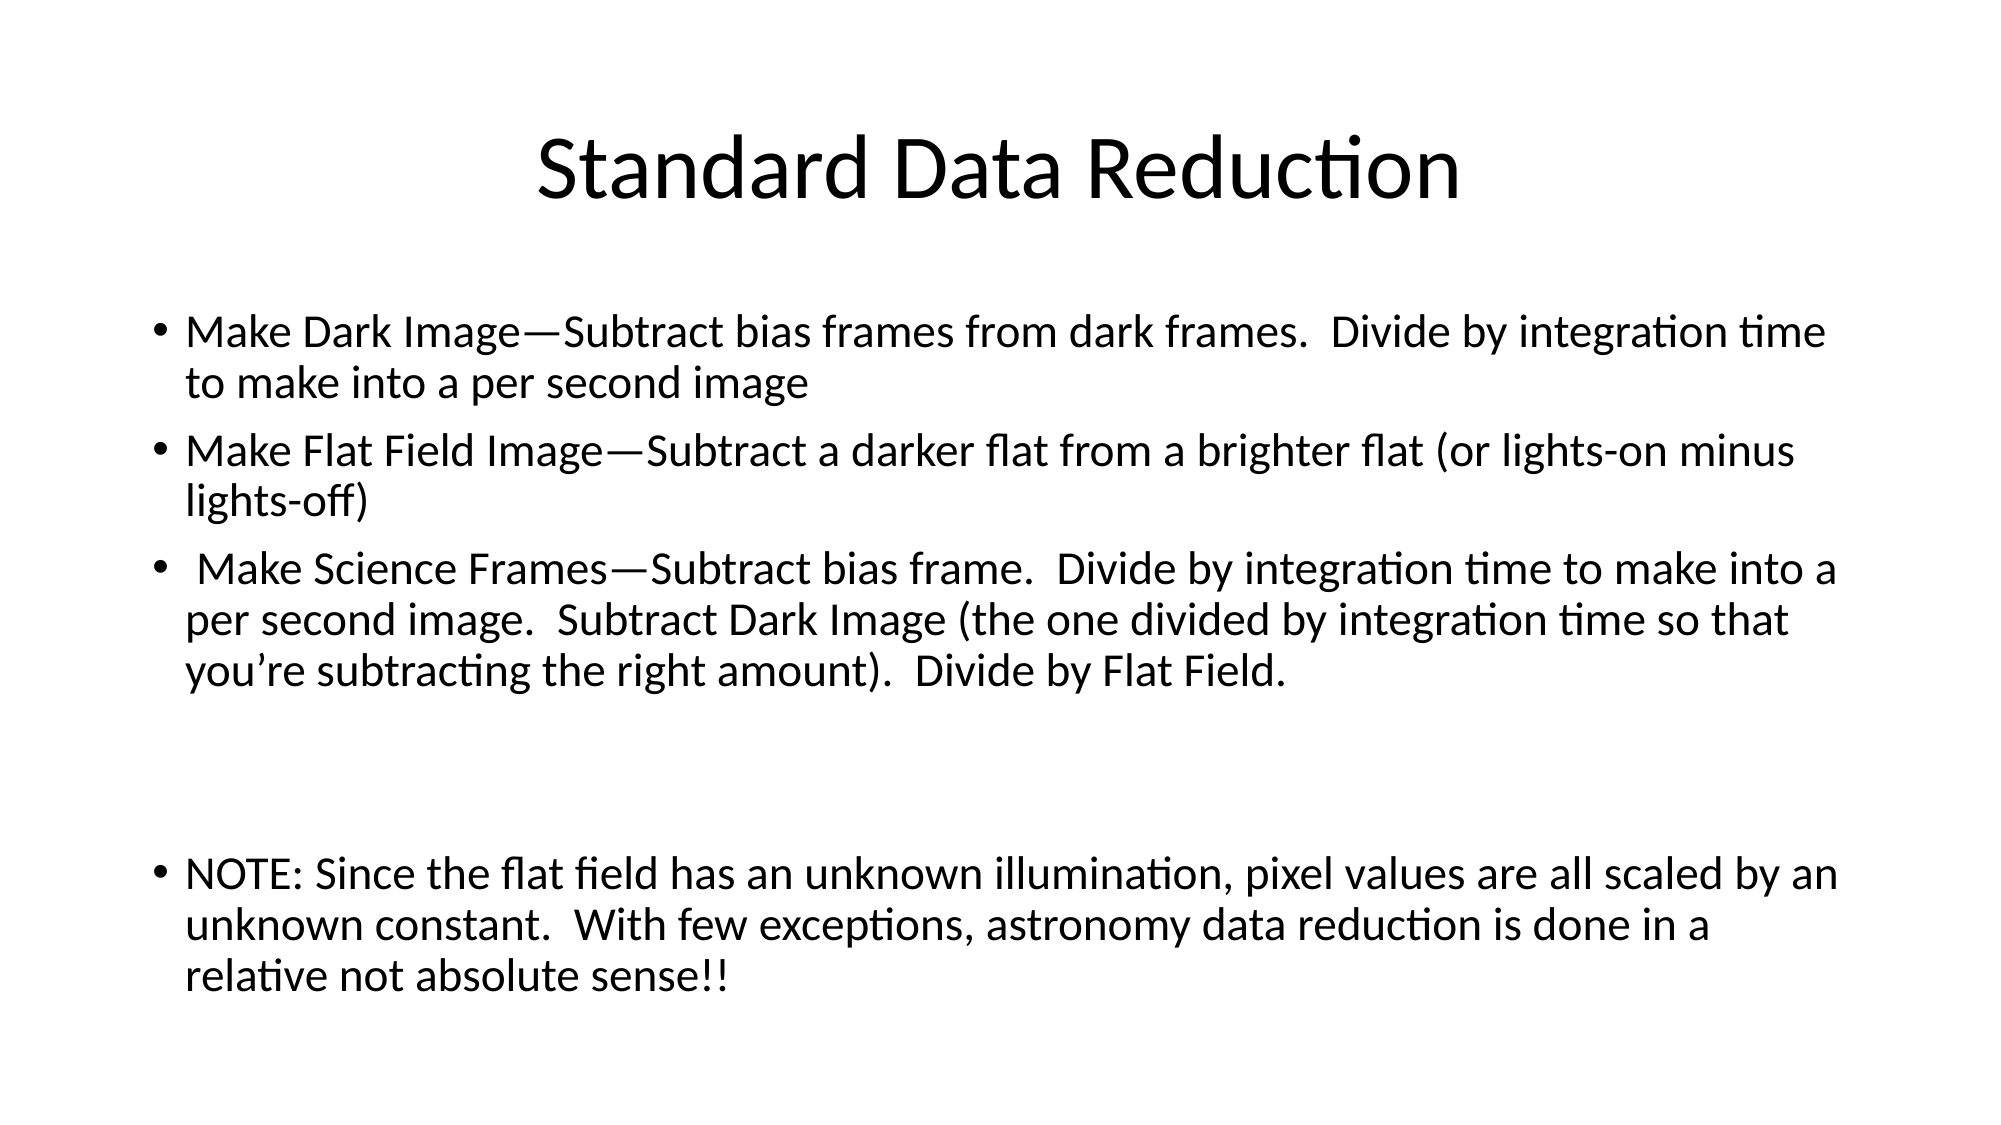

# Standard Data Reduction
Make Dark Image—Subtract bias frames from dark frames.  Divide by integration time to make into a per second image
Make Flat Field Image—Subtract a darker flat from a brighter flat (or lights-on minus lights-off)
 Make Science Frames—Subtract bias frame.  Divide by integration time to make into a per second image.  Subtract Dark Image (the one divided by integration time so that you’re subtracting the right amount).  Divide by Flat Field.

NOTE: Since the flat field has an unknown illumination, pixel values are all scaled by an unknown constant.  With few exceptions, astronomy data reduction is done in a relative not absolute sense!!